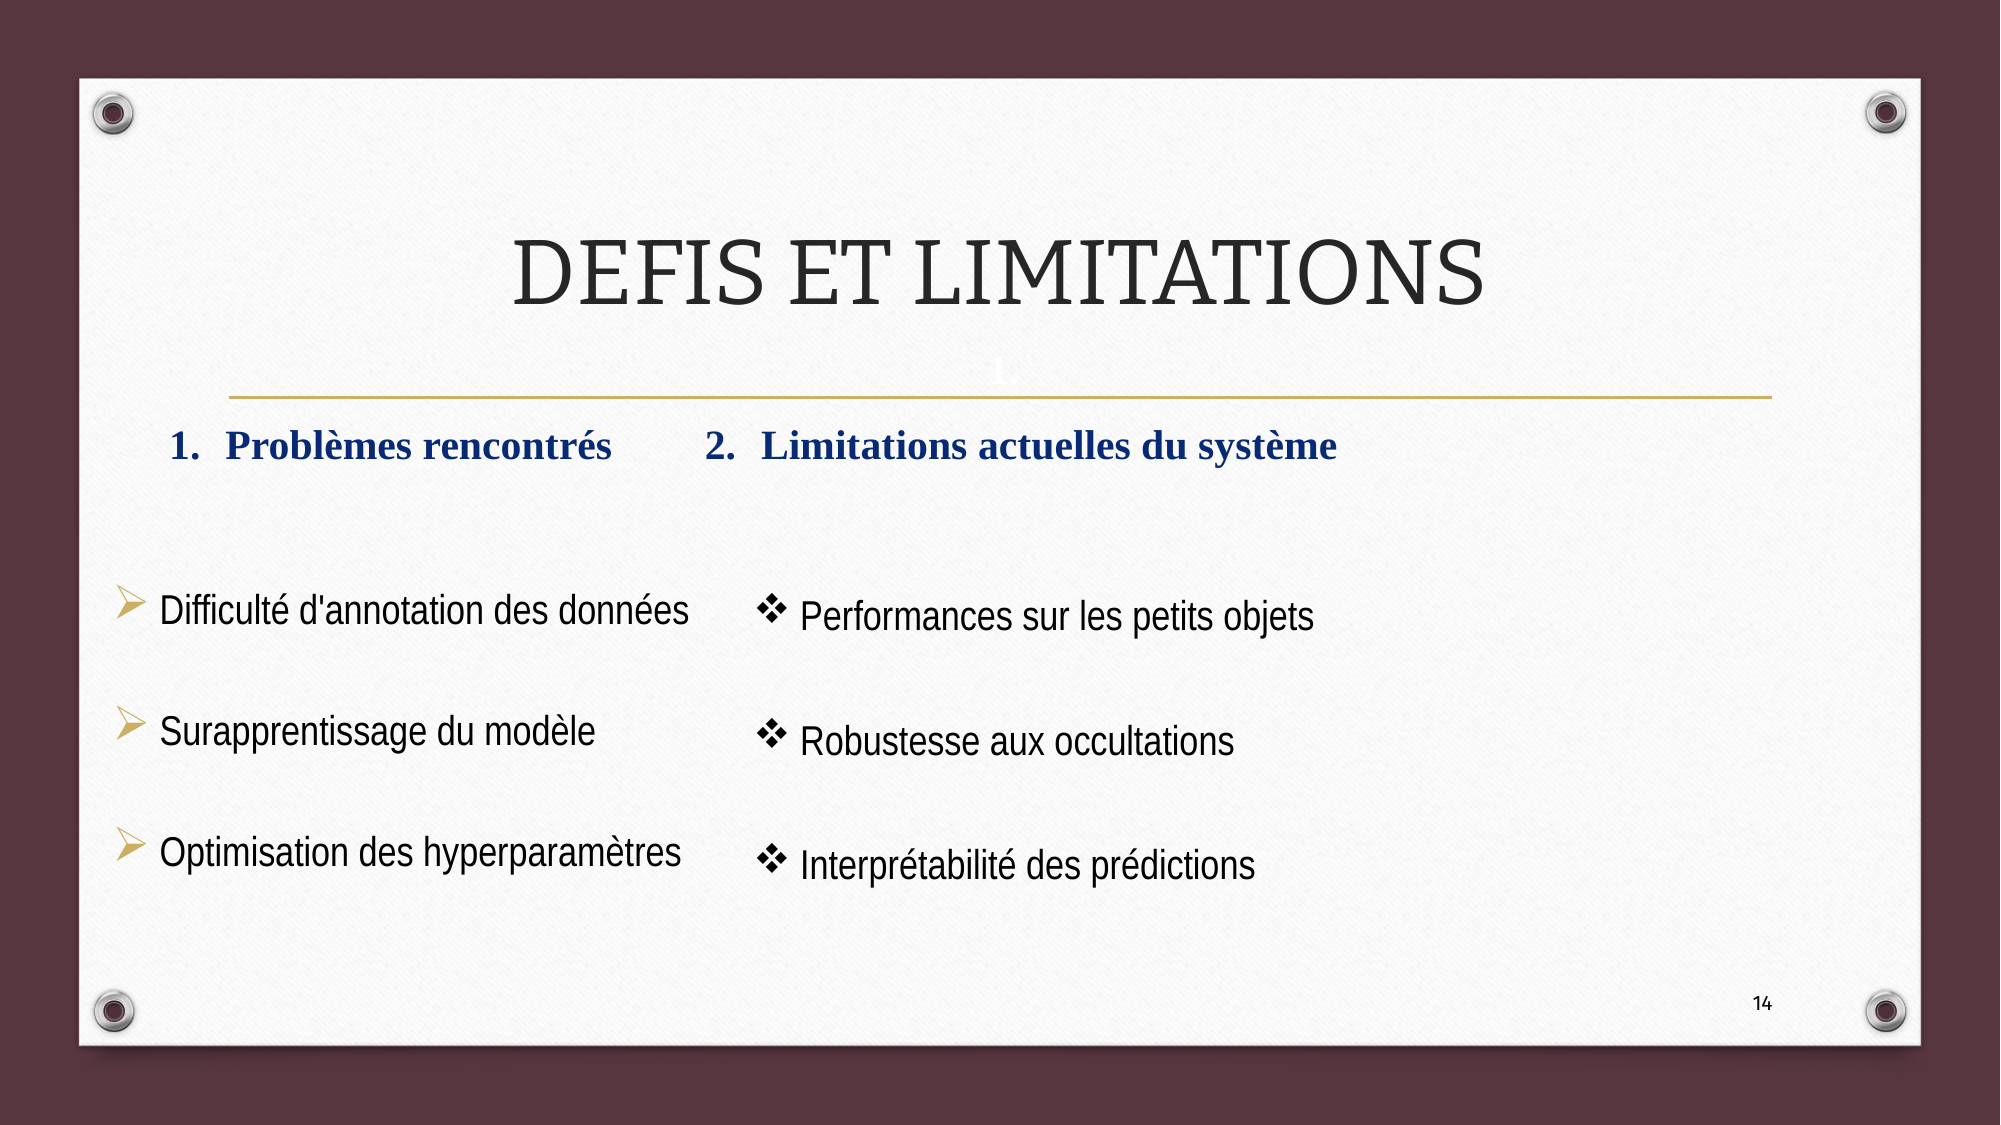

# DEFIS ET LIMITATIONS

Limitations actuelles du système
Problèmes rencontrés
Performances sur les petits objets
Robustesse aux occultations
Interprétabilité des prédictions
Difficulté d'annotation des données
Surapprentissage du modèle
Optimisation des hyperparamètres
14